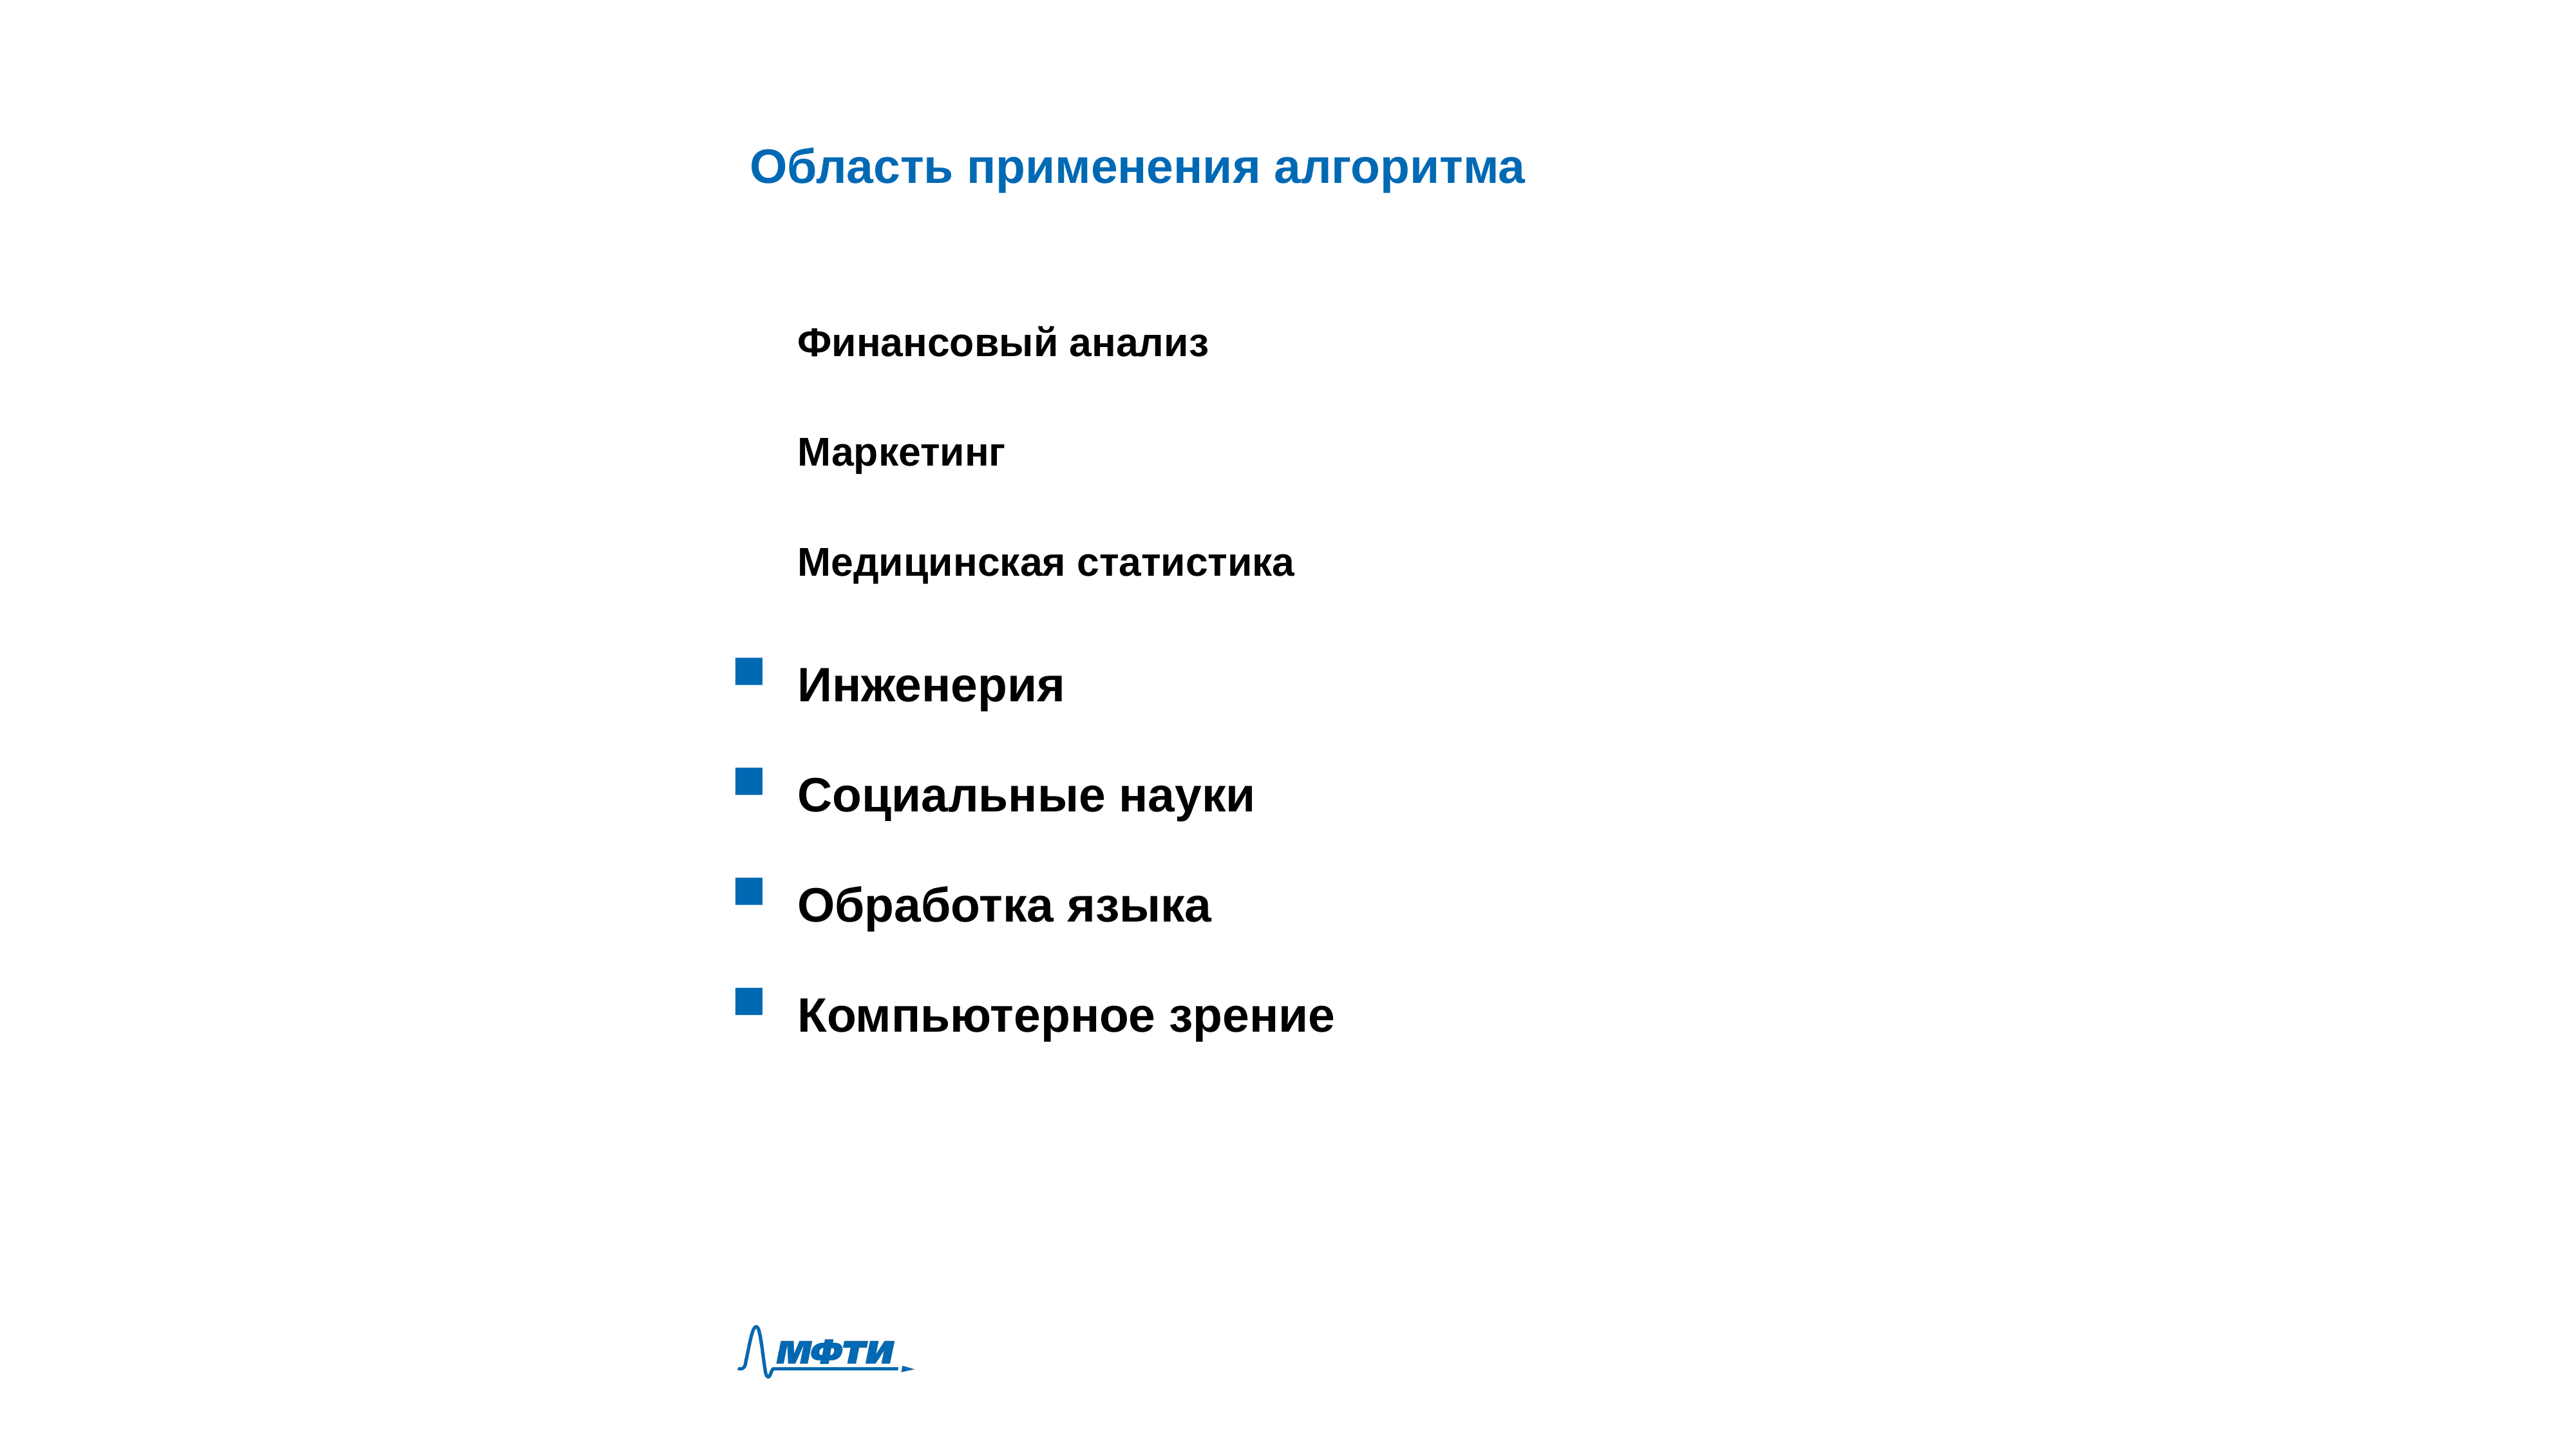

Область применения алгоритма
Финансовый анализ

Маркетинг

Медицинская статистика

Инженерия

Социальные науки

Обработка языка

Компьютерное зрение